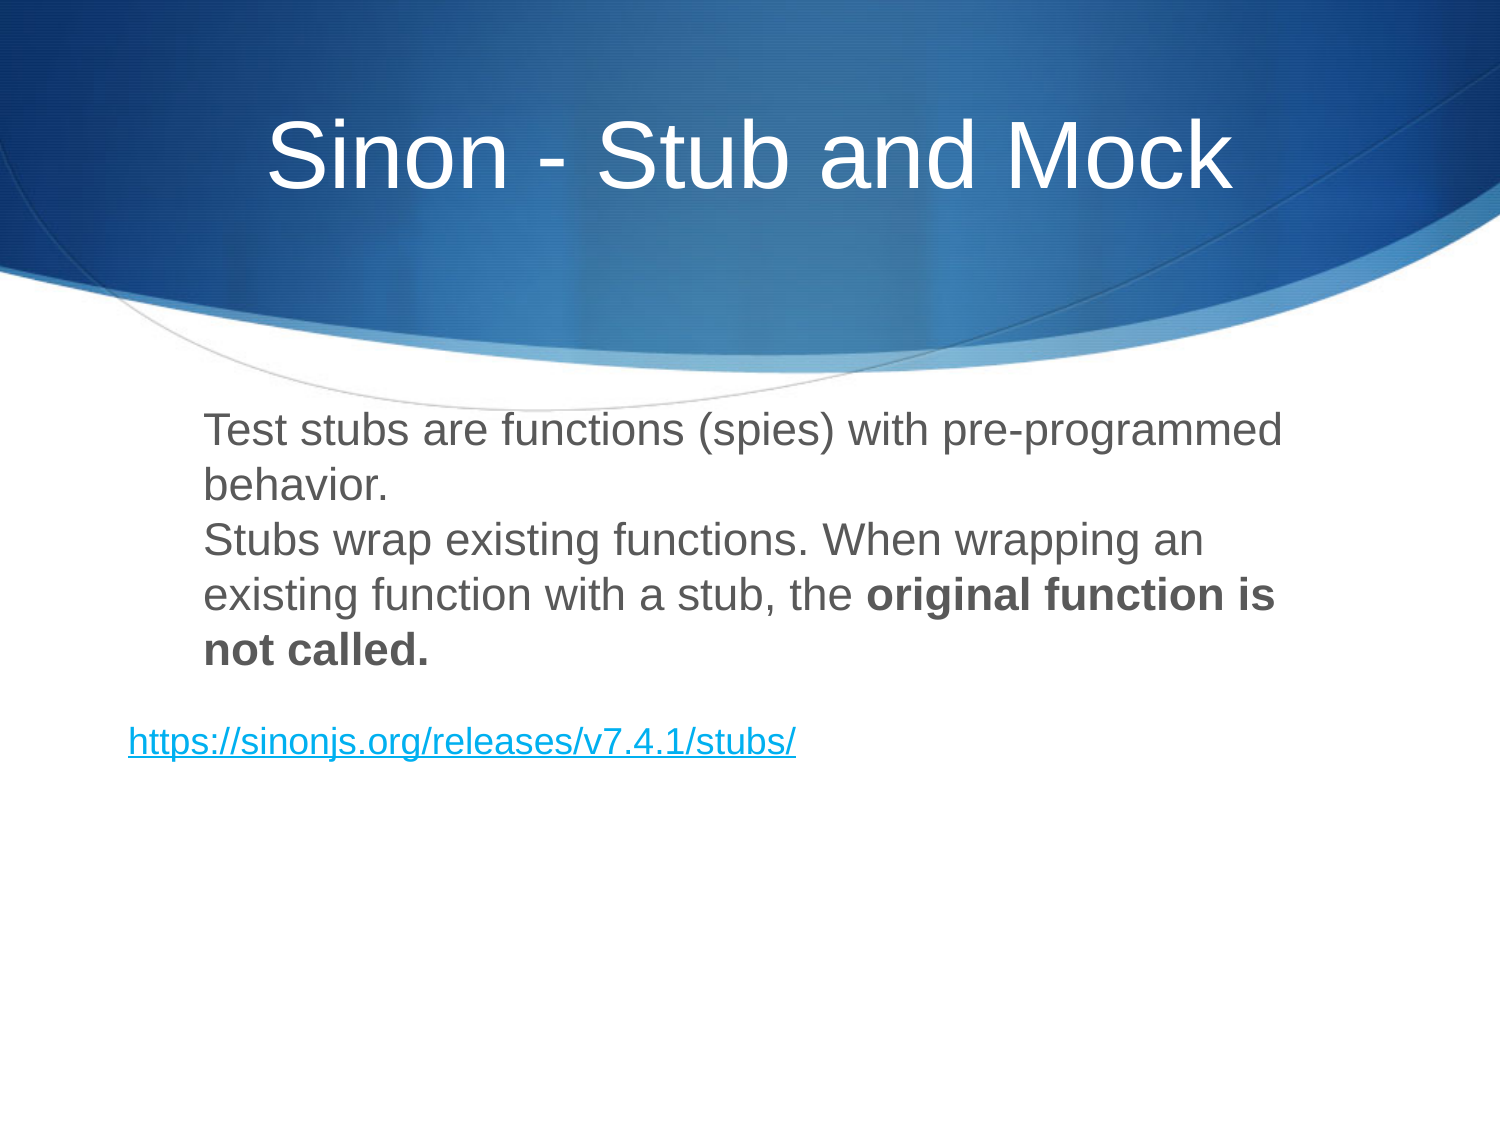

Sinon - Stub and Mock
Test stubs are functions (spies) with pre-programmed behavior.
Stubs wrap existing functions. When wrapping an existing function with a stub, the original function is not called.
https://sinonjs.org/releases/v7.4.1/stubs/